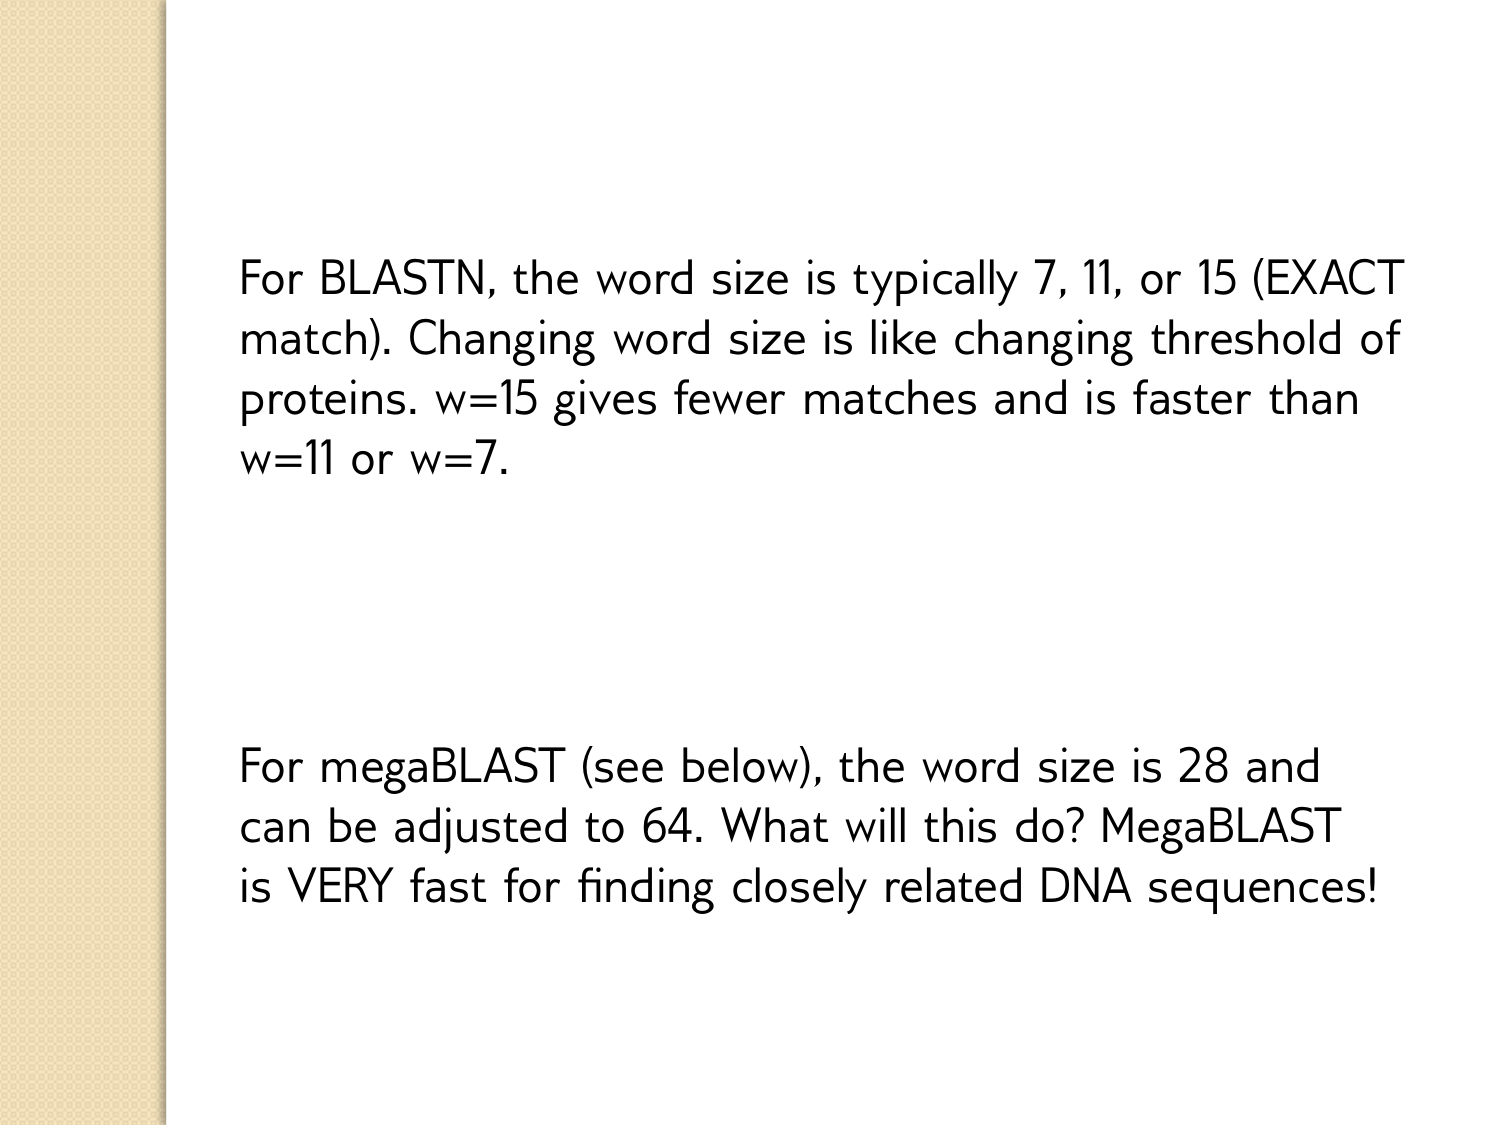

For BLASTN, the word size is typically 7, 11, or 15 (EXACT match). Changing word size is like changing threshold of proteins. w=15 gives fewer matches and is faster than w=11 or w=7.
For megaBLAST (see below), the word size is 28 and can be adjusted to 64. What will this do? MegaBLAST is VERY fast for finding closely related DNA sequences!